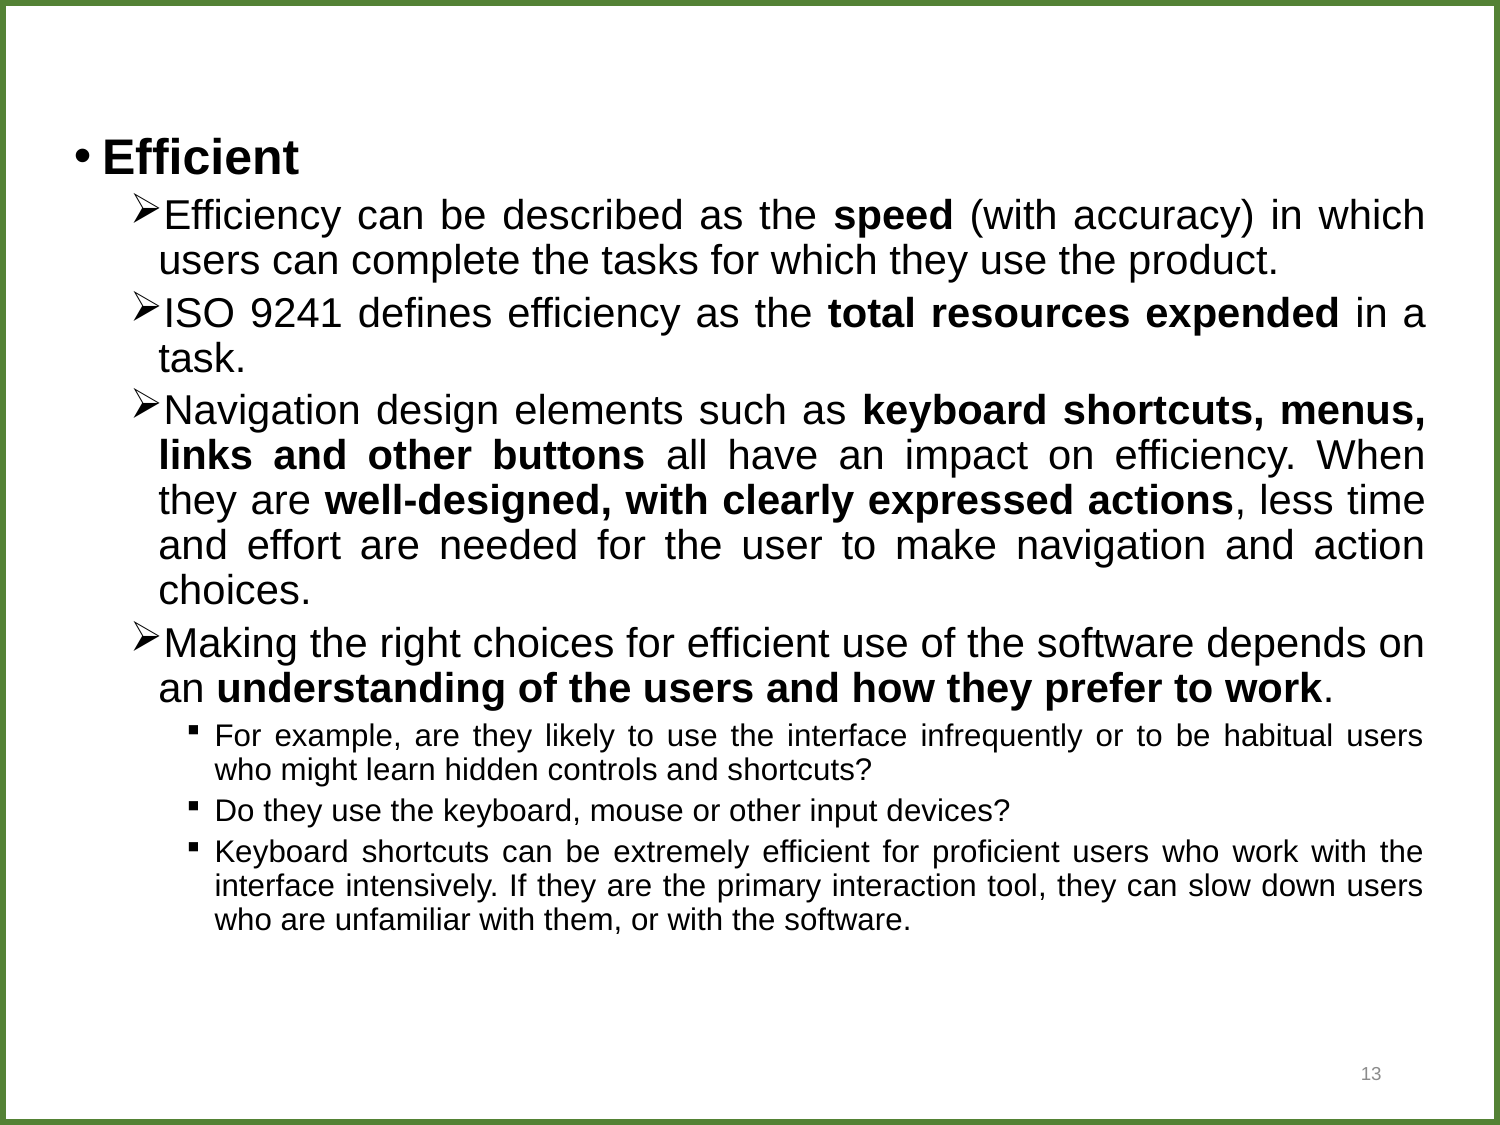

#
Efficient
Efficiency can be described as the speed (with accuracy) in which users can complete the tasks for which they use the product.
ISO 9241 defines efficiency as the total resources expended in a task.
Navigation design elements such as keyboard shortcuts, menus, links and other buttons all have an impact on efficiency. When they are well-designed, with clearly expressed actions, less time and effort are needed for the user to make navigation and action choices.
Making the right choices for efficient use of the software depends on an understanding of the users and how they prefer to work.
For example, are they likely to use the interface infrequently or to be habitual users who might learn hidden controls and shortcuts?
Do they use the keyboard, mouse or other input devices?
Keyboard shortcuts can be extremely efficient for proficient users who work with the interface intensively. If they are the primary interaction tool, they can slow down users who are unfamiliar with them, or with the software.
13